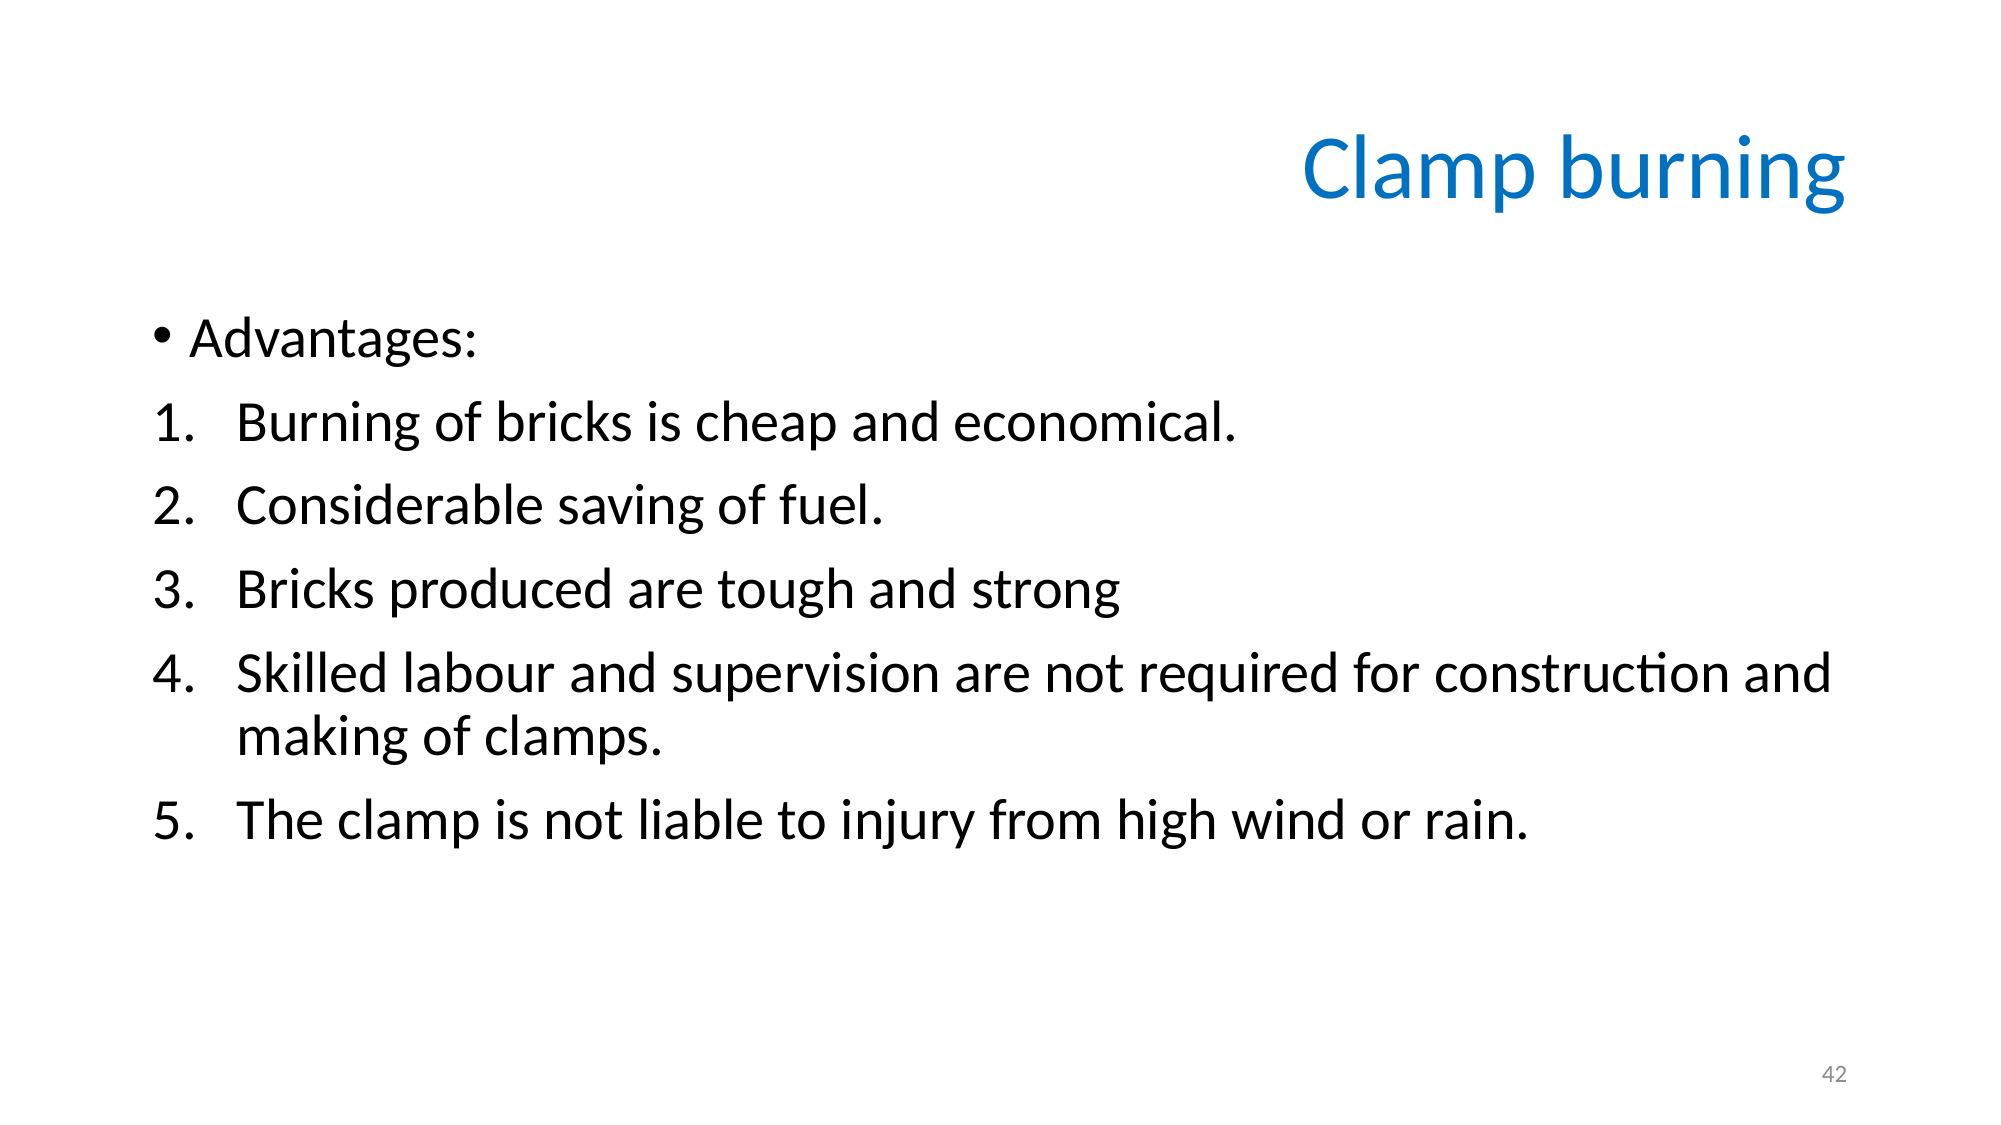

# Clamp burning
Advantages:
Burning of bricks is cheap and economical.
Considerable saving of fuel.
Bricks produced are tough and strong
Skilled labour and supervision are not required for construction and making of clamps.
The clamp is not liable to injury from high wind or rain.
42